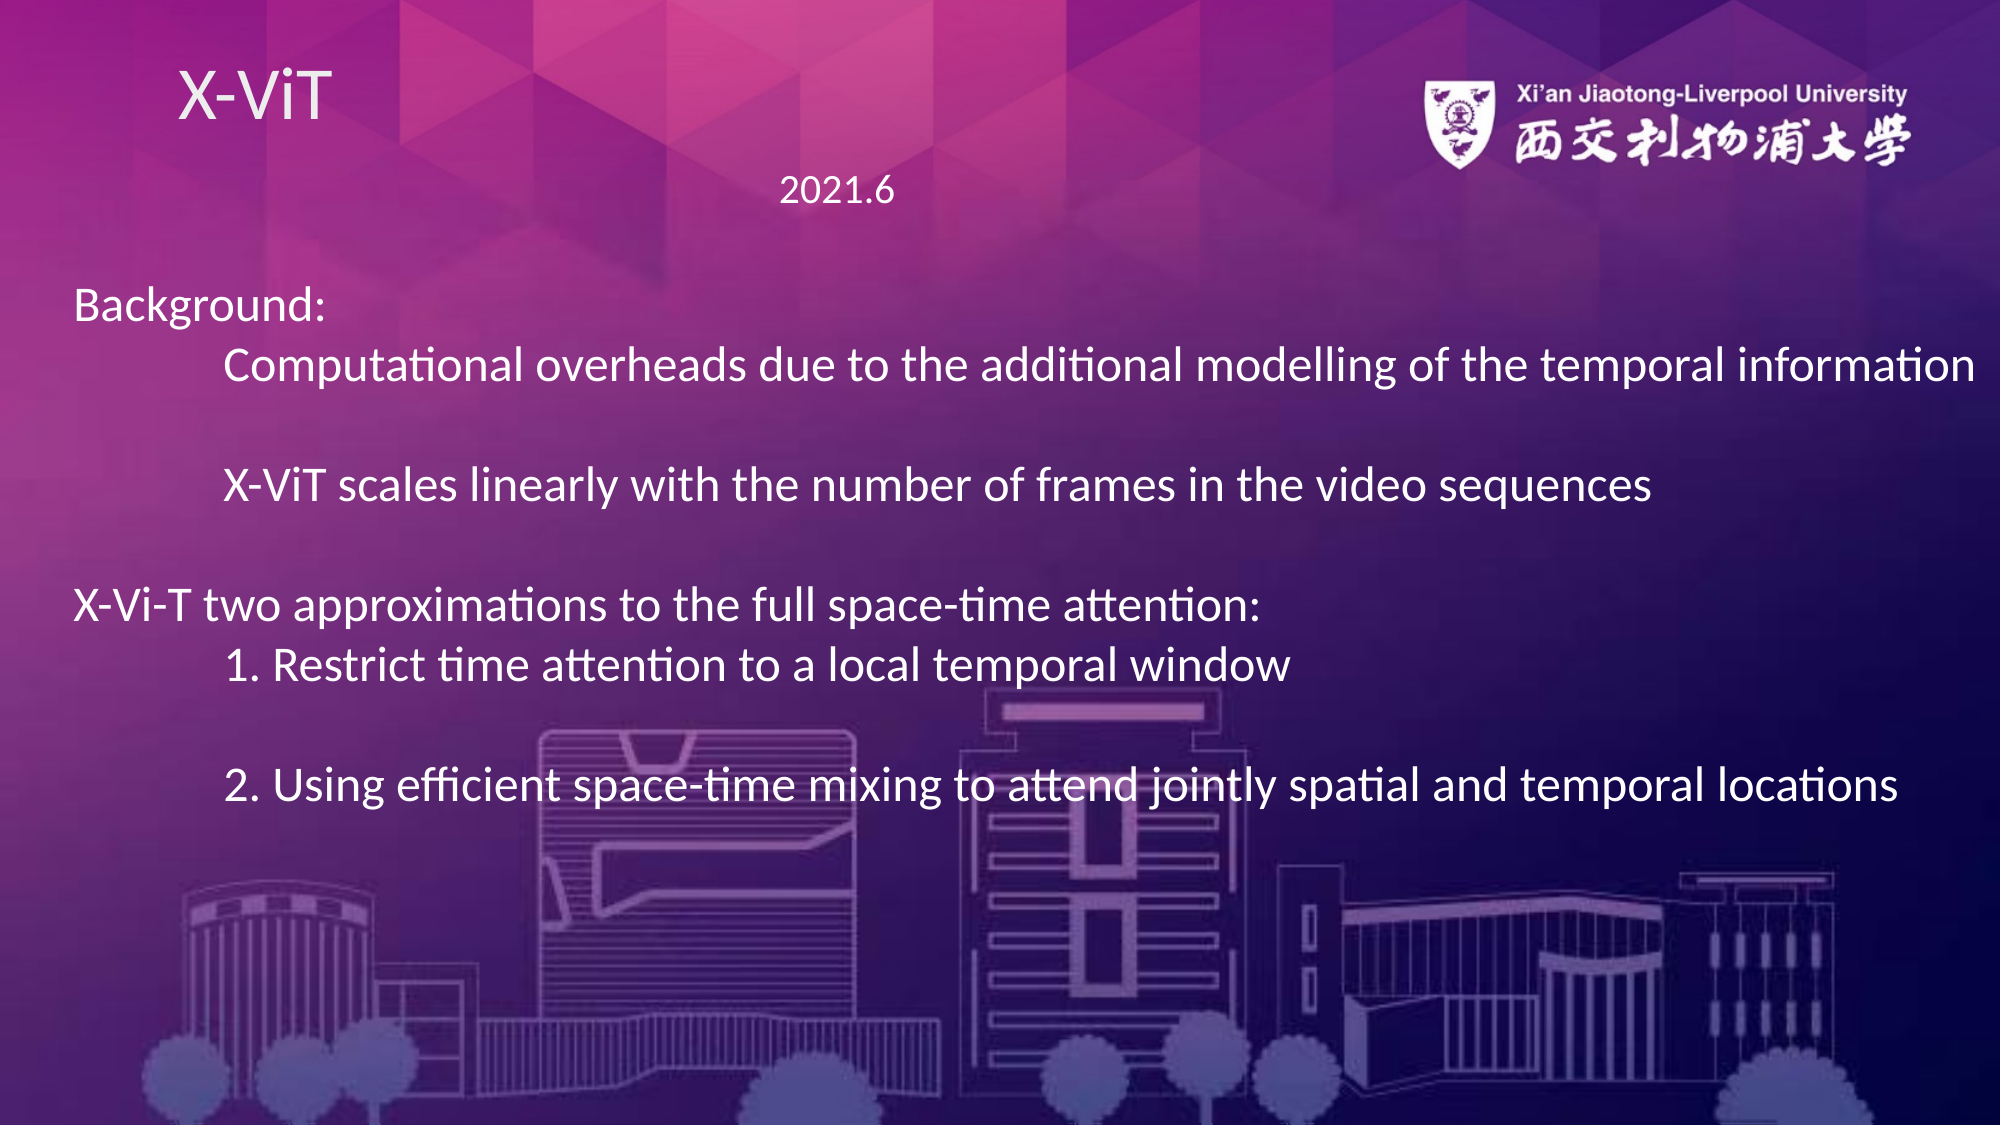

X-ViT

2021.6
Background:
	Computational overheads due to the additional modelling of the temporal information

	X-ViT scales linearly with the number of frames in the video sequences

X-Vi-T two approximations to the full space-time attention:
	1. Restrict time attention to a local temporal window

	2. Using efficient space-time mixing to attend jointly spatial and temporal locations